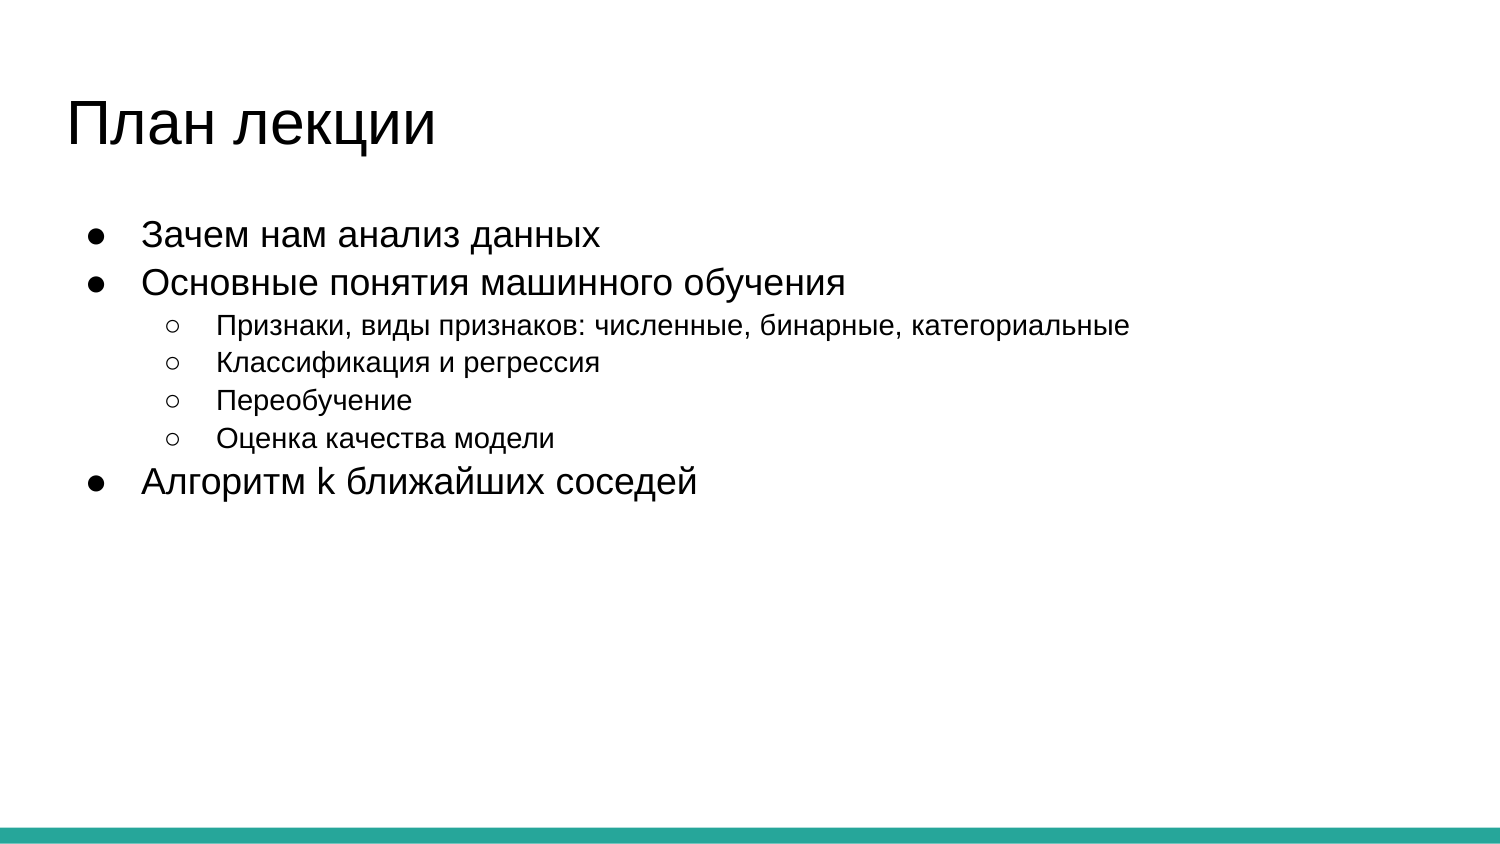

# План лекции
Зачем нам анализ данных
Основные понятия машинного обучения
Признаки, виды признаков: численные, бинарные, категориальные
Классификация и регрессия
Переобучение
Оценка качества модели
Алгоритм k ближайших соседей